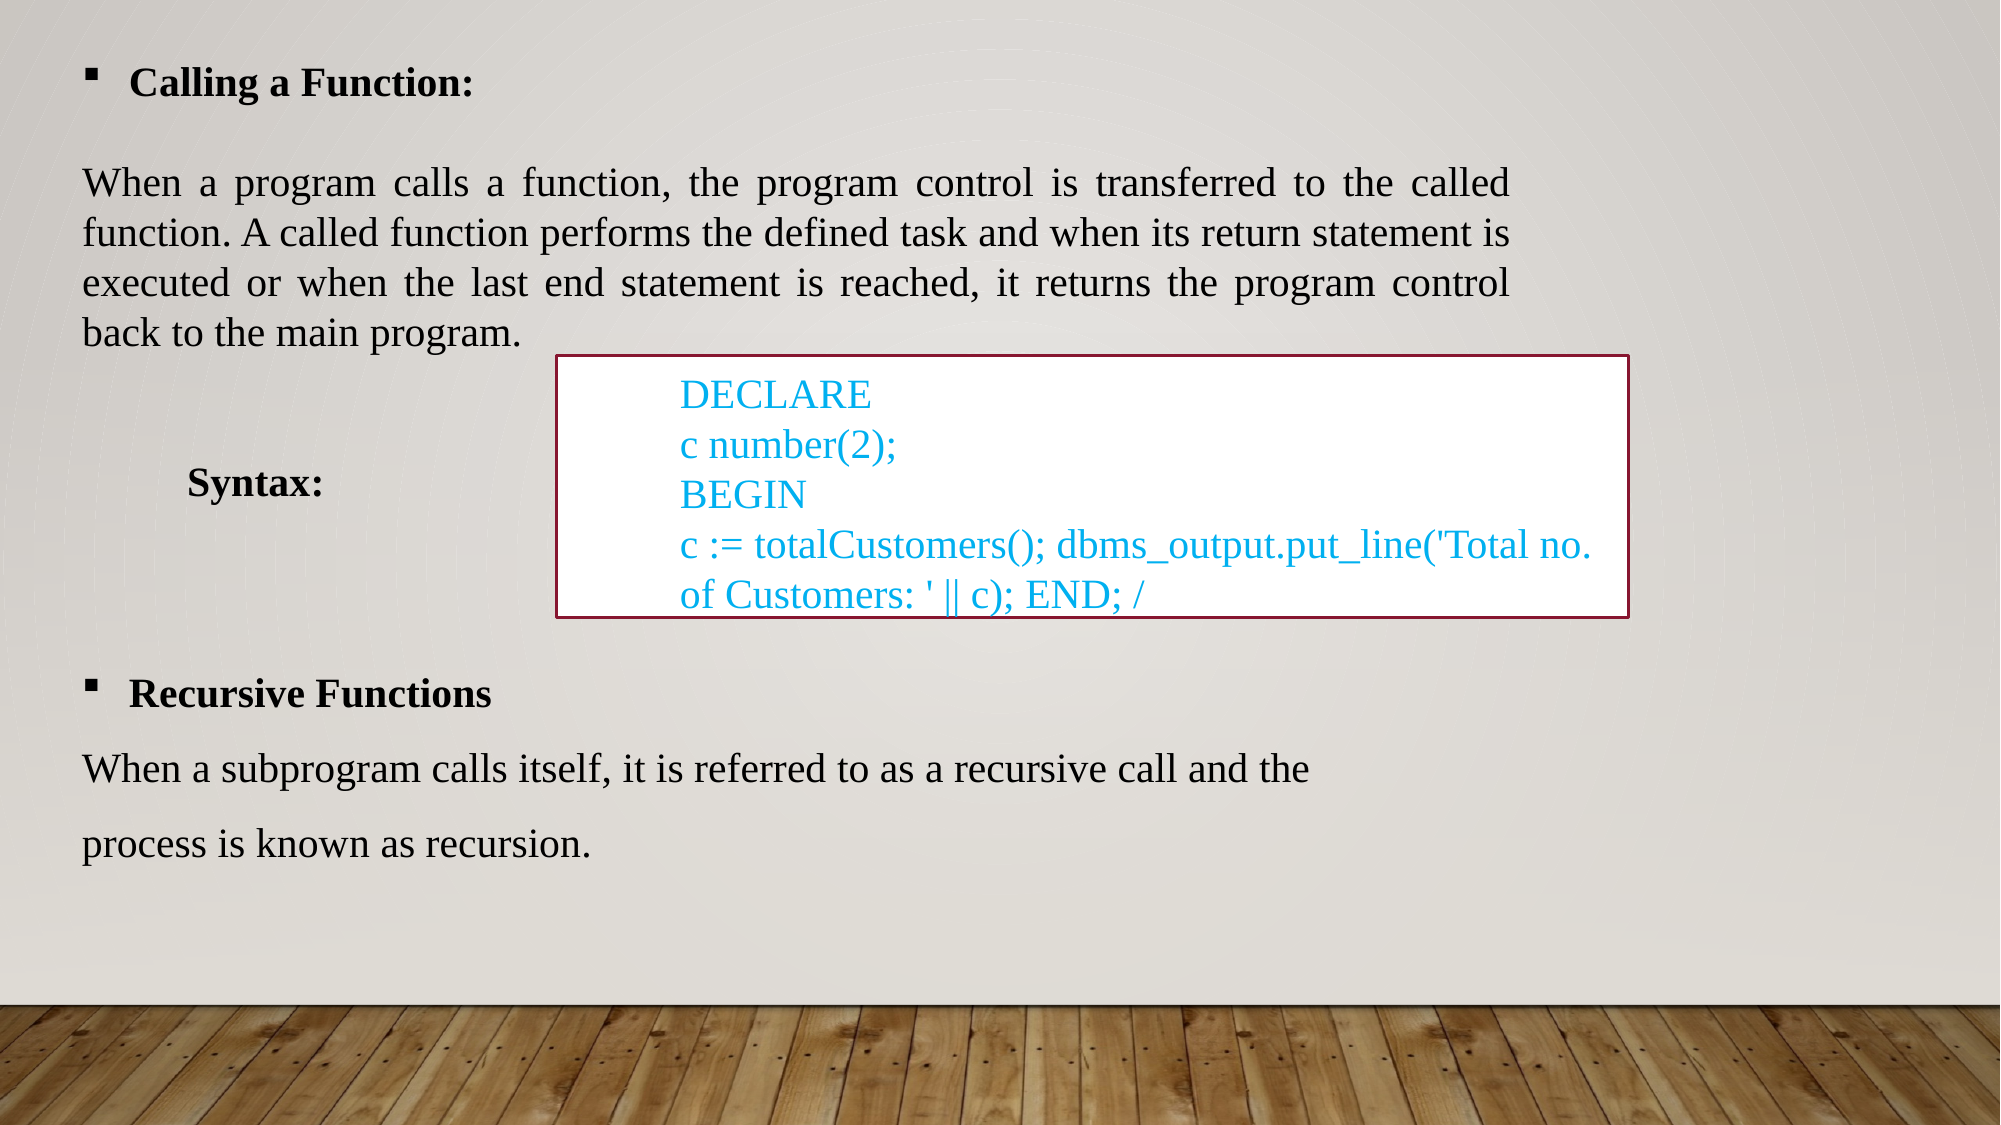

Calling a Function:

When a program calls a function, the program control is transferred to the called function. A called function performs the defined task and when its return statement is executed or when the last end statement is reached, it returns the program control back to the main program.

          Syntax:

DECLARE
c number(2);
BEGIN
c := totalCustomers(); dbms_output.put_line('Total no. of Customers: ' || c); END; /
Recursive Functions
When a subprogram calls itself, it is referred to as a recursive call and the process is known as recursion.